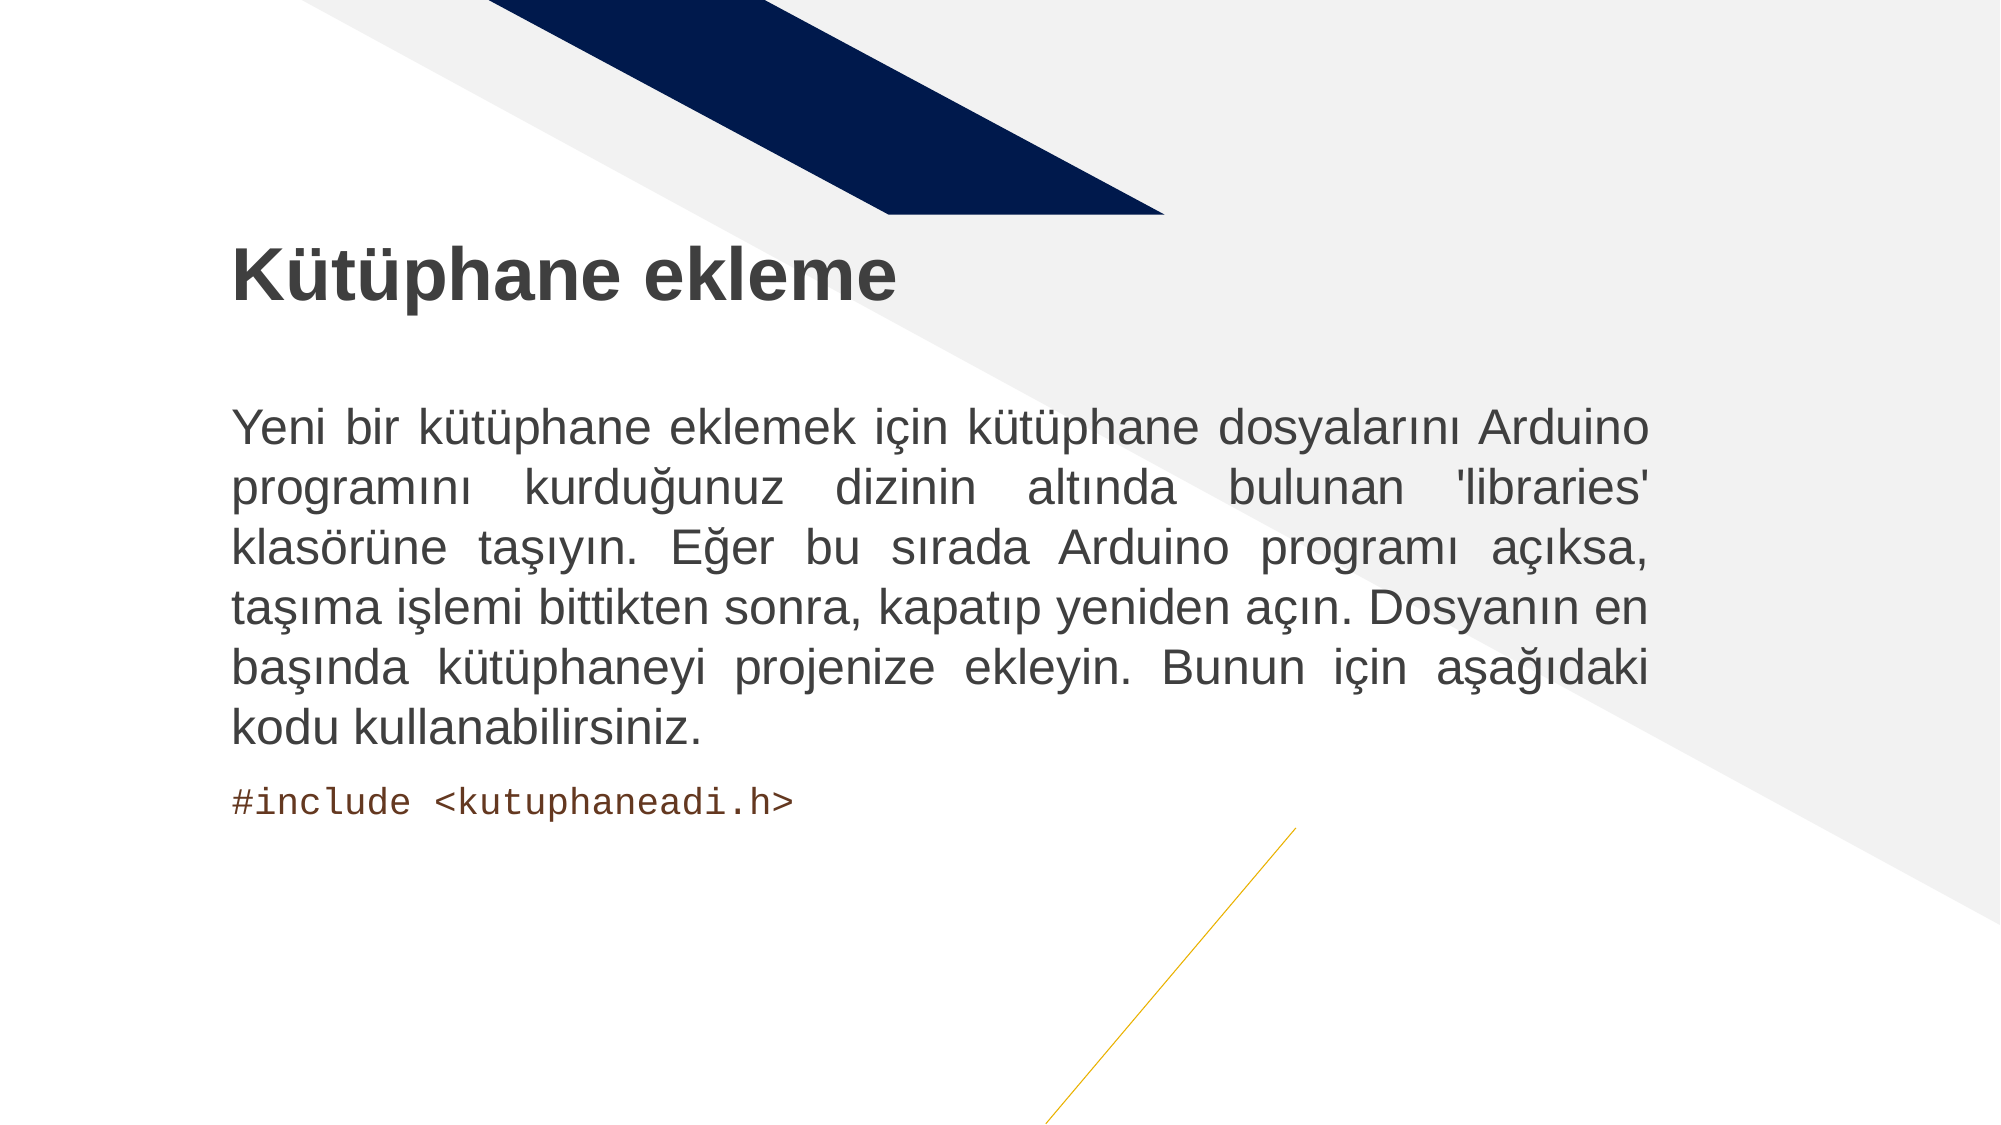

Kütüphane ekleme
Yeni bir kütüphane eklemek için kütüphane dosyalarını Arduino programını kurduğunuz dizinin altında bulunan 'libraries' klasörüne taşıyın. Eğer bu sırada Arduino programı açıksa, taşıma işlemi bittikten sonra, kapatıp yeniden açın. Dosyanın en başında kütüphaneyi projenize ekleyin. Bunun için aşağıdaki kodu kullanabilirsiniz.
#include <kutuphaneadi.h>